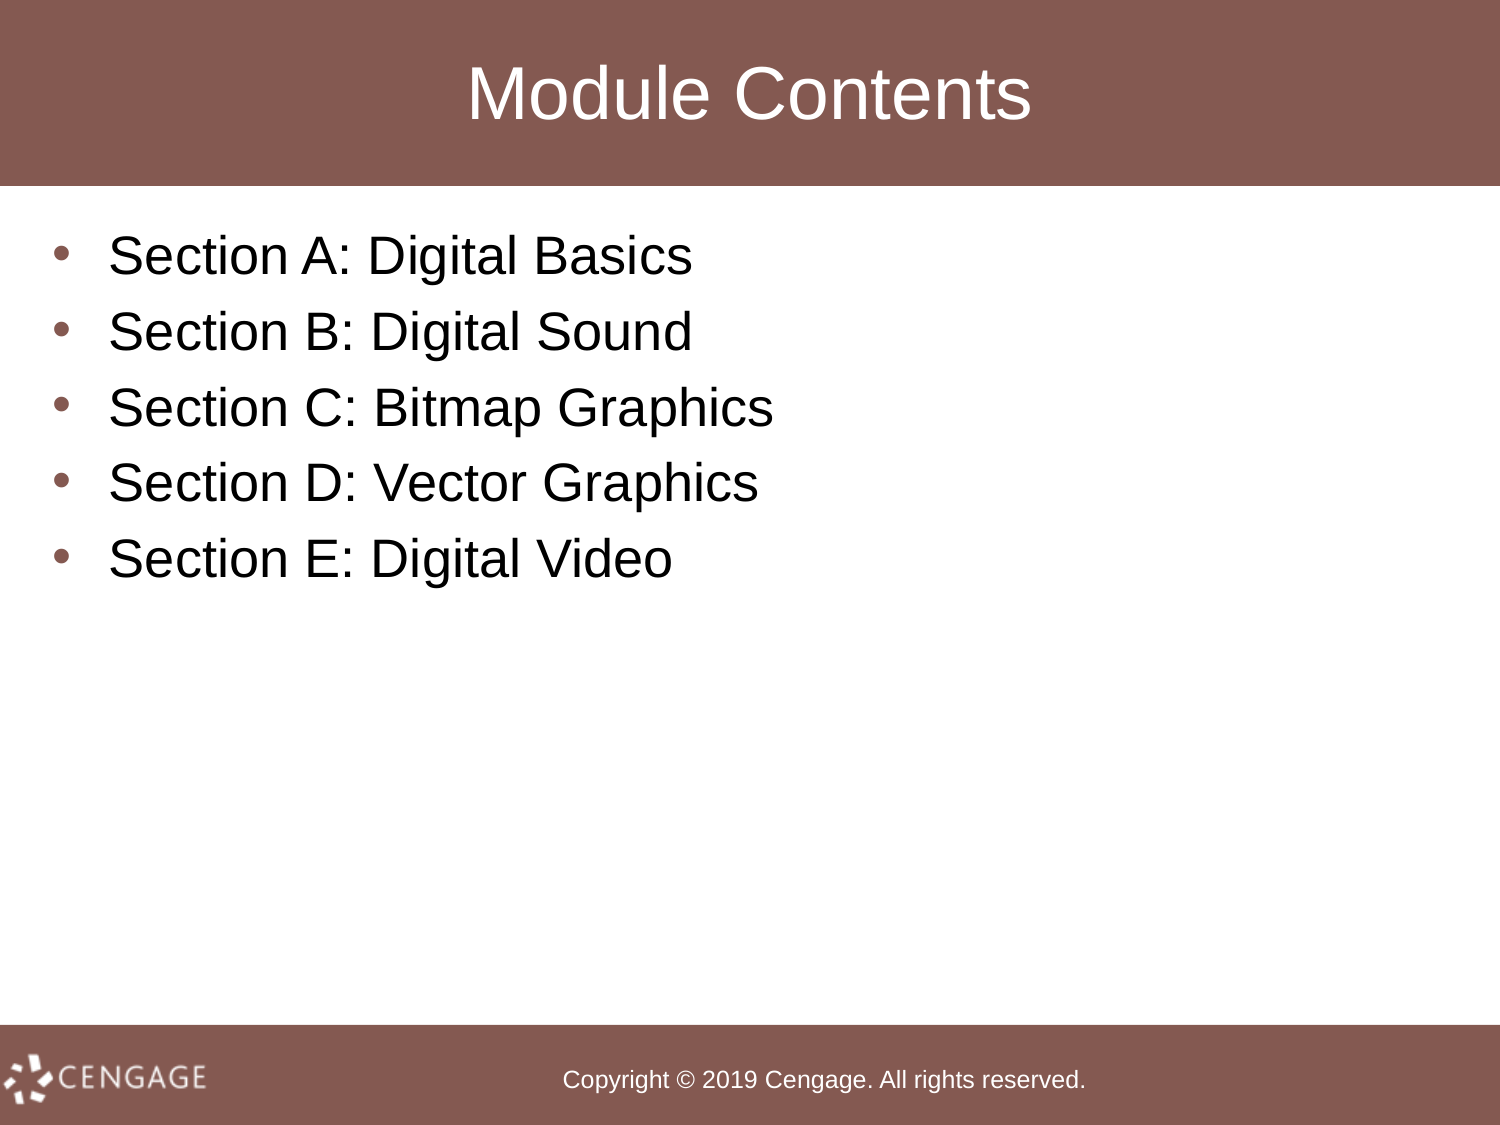

# Module Contents
Section A: Digital Basics
Section B: Digital Sound
Section C: Bitmap Graphics
Section D: Vector Graphics
Section E: Digital Video